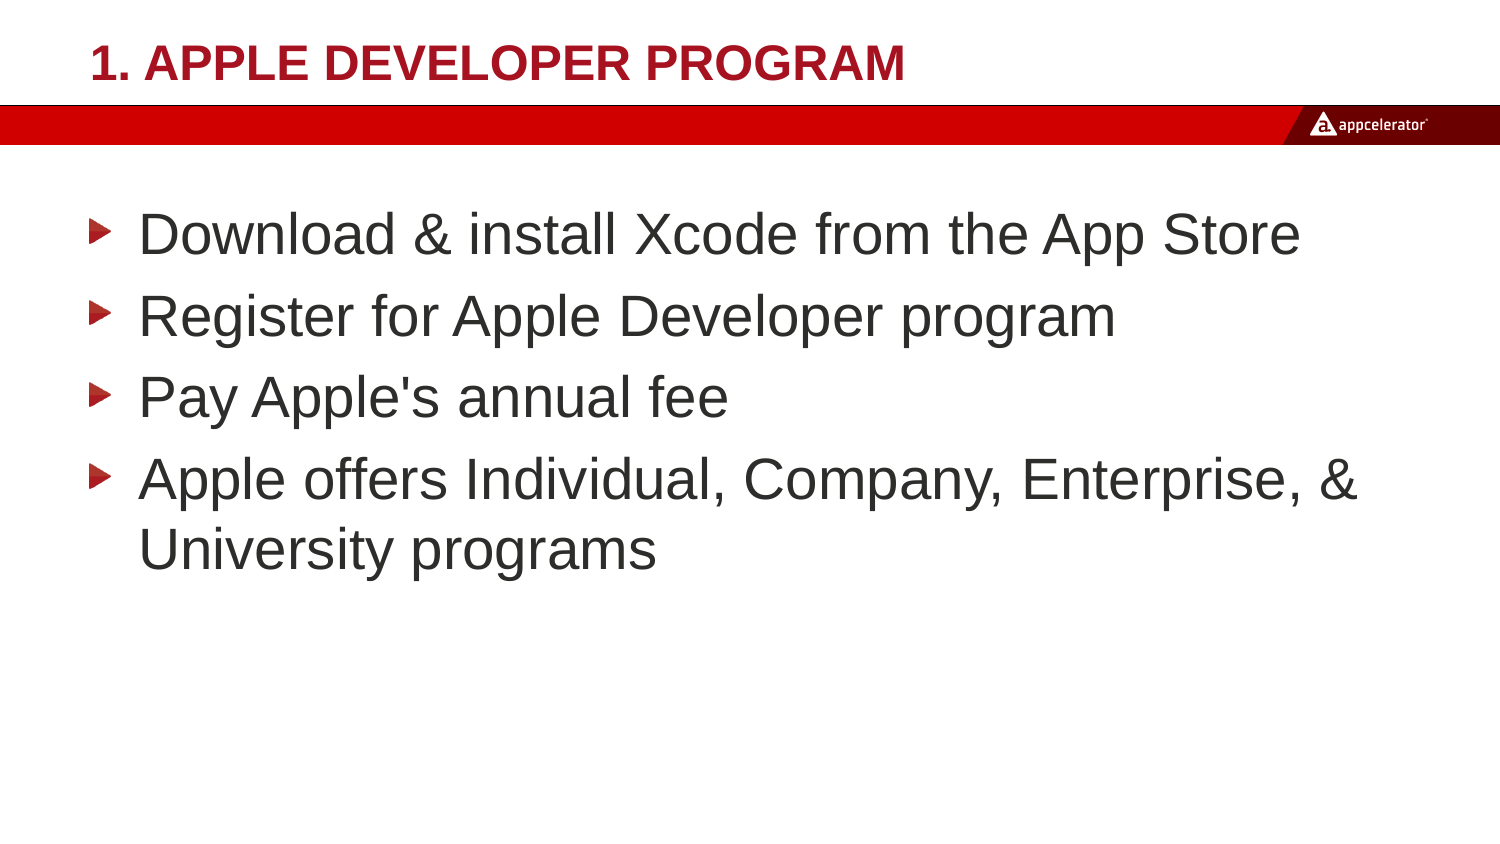

# 1. Apple Developer Program
Download & install Xcode from the App Store
Register for Apple Developer program
Pay Apple's annual fee
Apple offers Individual, Company, Enterprise, & University programs